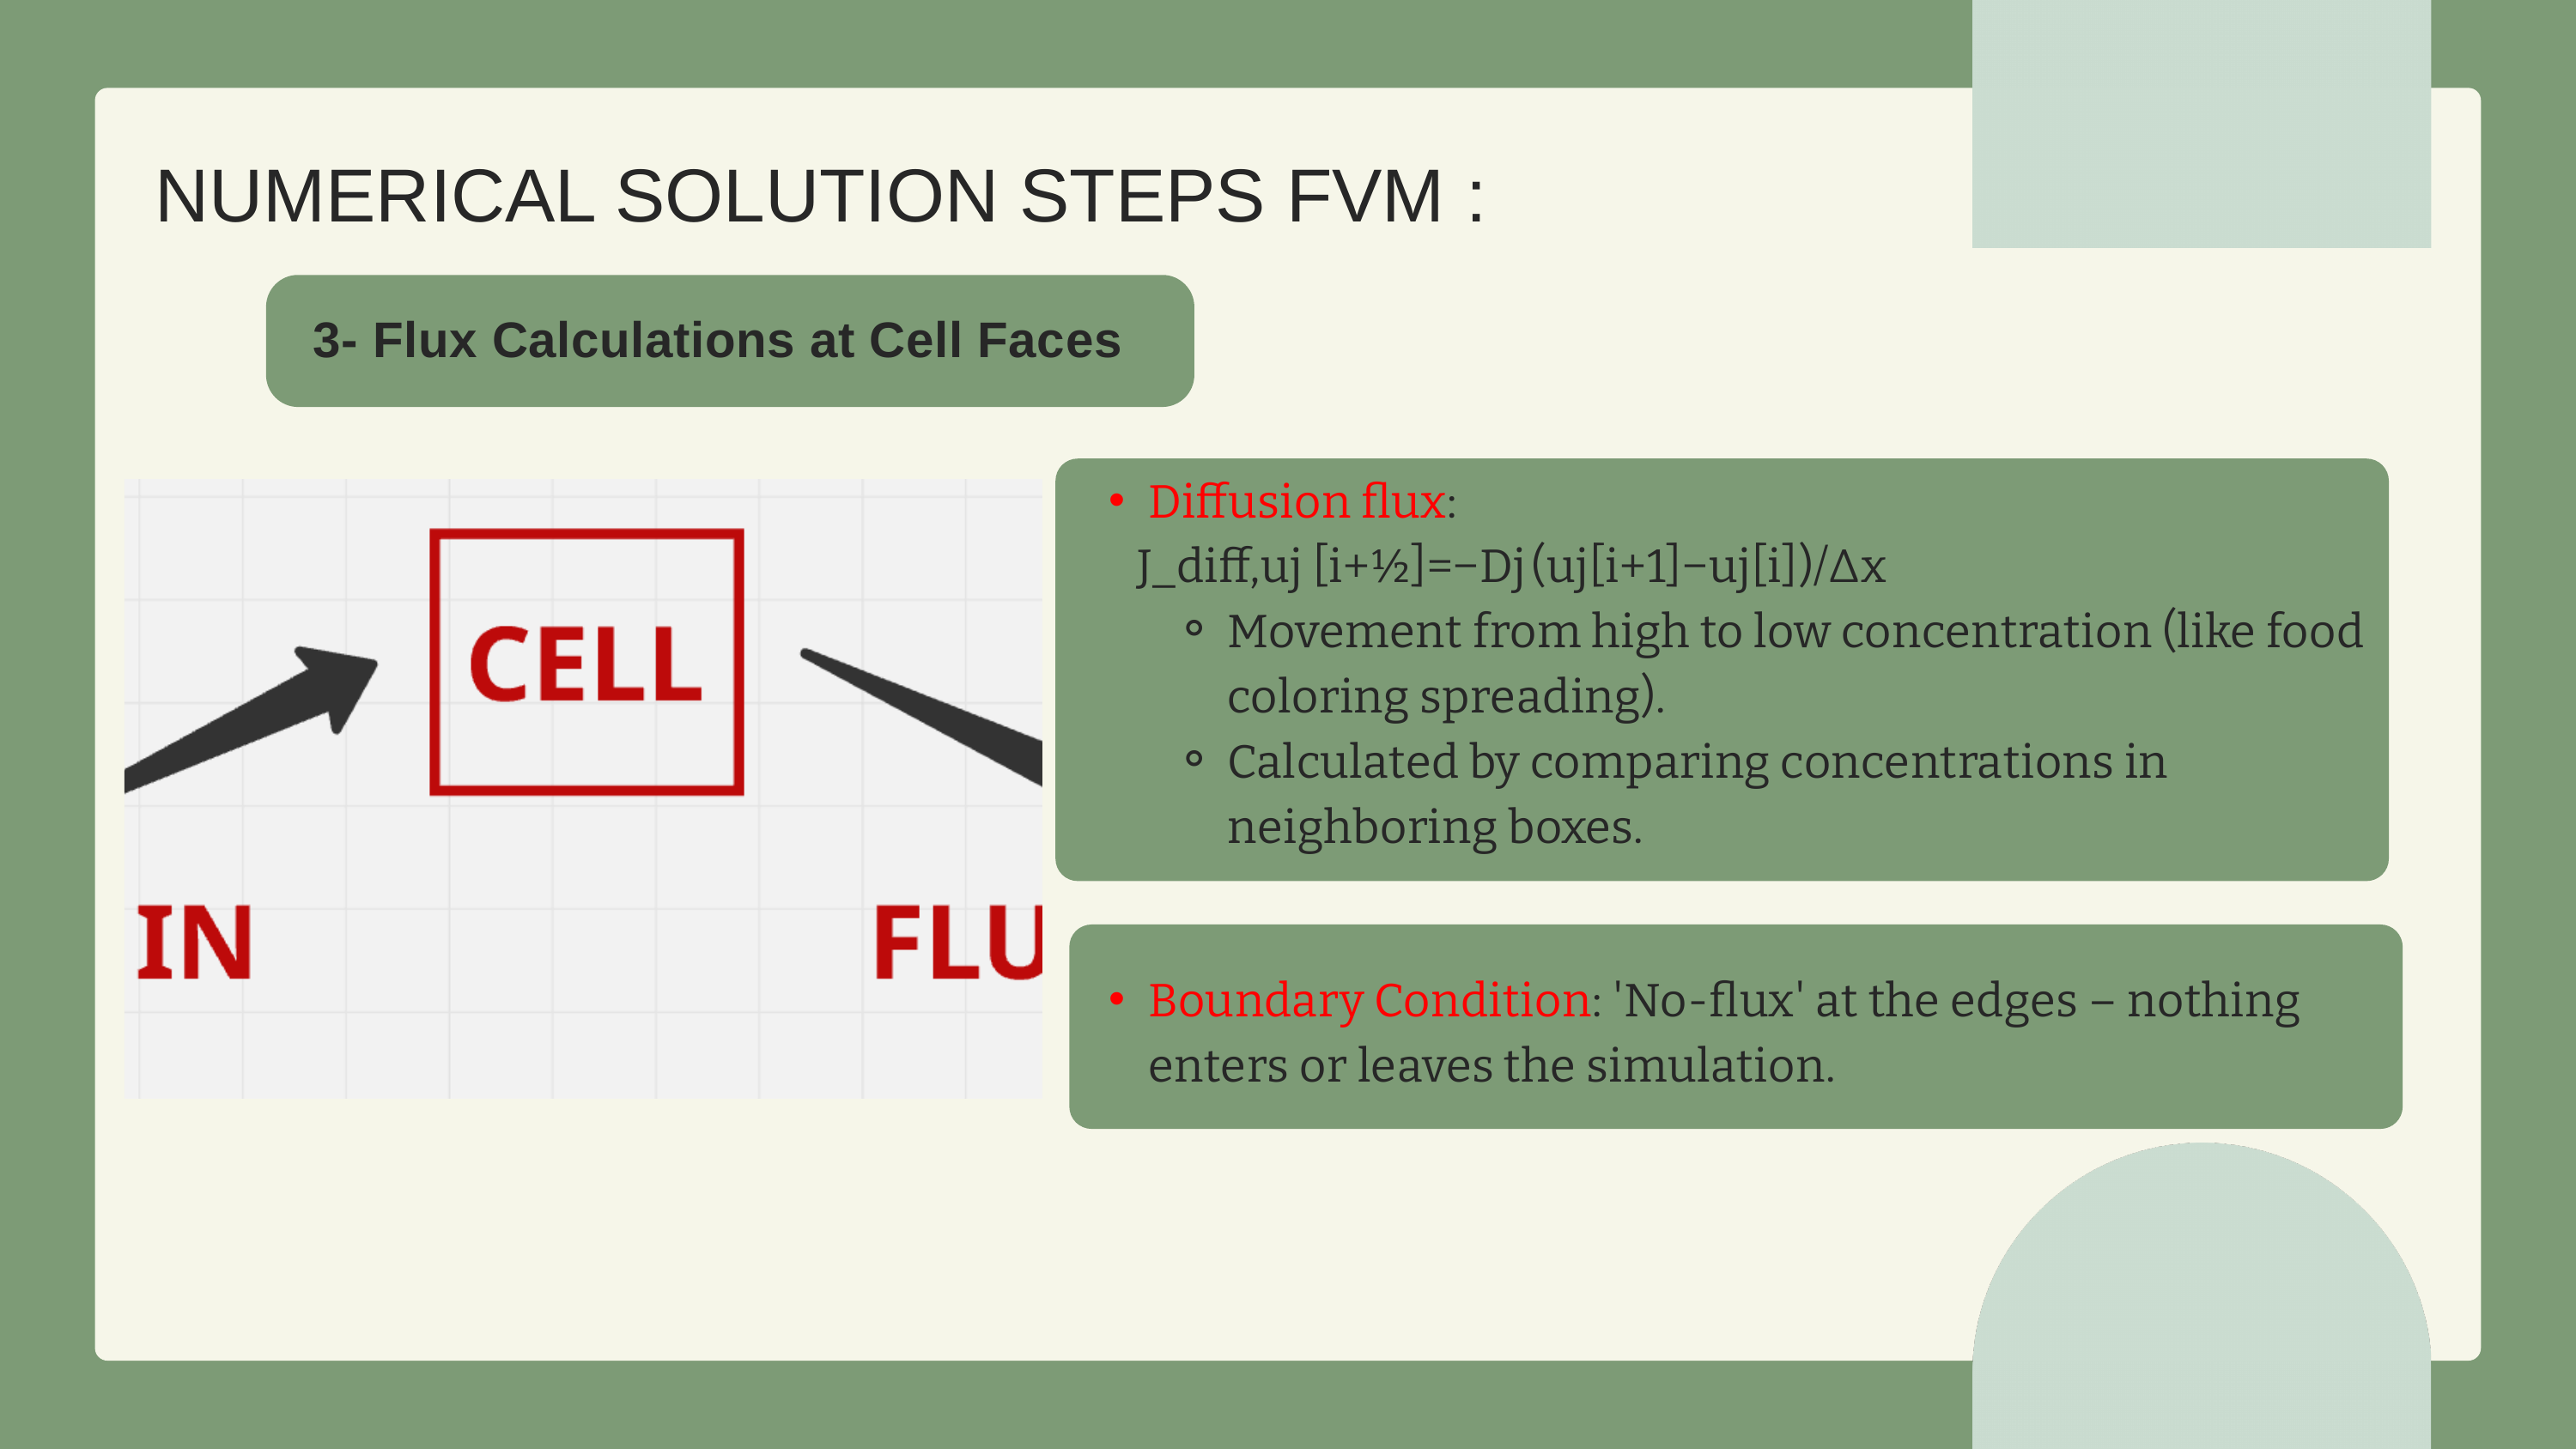

NUMERICAL SOLUTION STEPS FVM :

3- Flux Calculations at Cell Faces

Diffusion flux:
       J_diff,uj [i+½]=−Dj (uj[i+1]−uj[i])/Δx
Movement from high to low concentration (like food coloring spreading).
Calculated by comparing concentrations in neighboring boxes.

Boundary Condition: 'No-flux' at the edges – nothing enters or leaves the simulation.